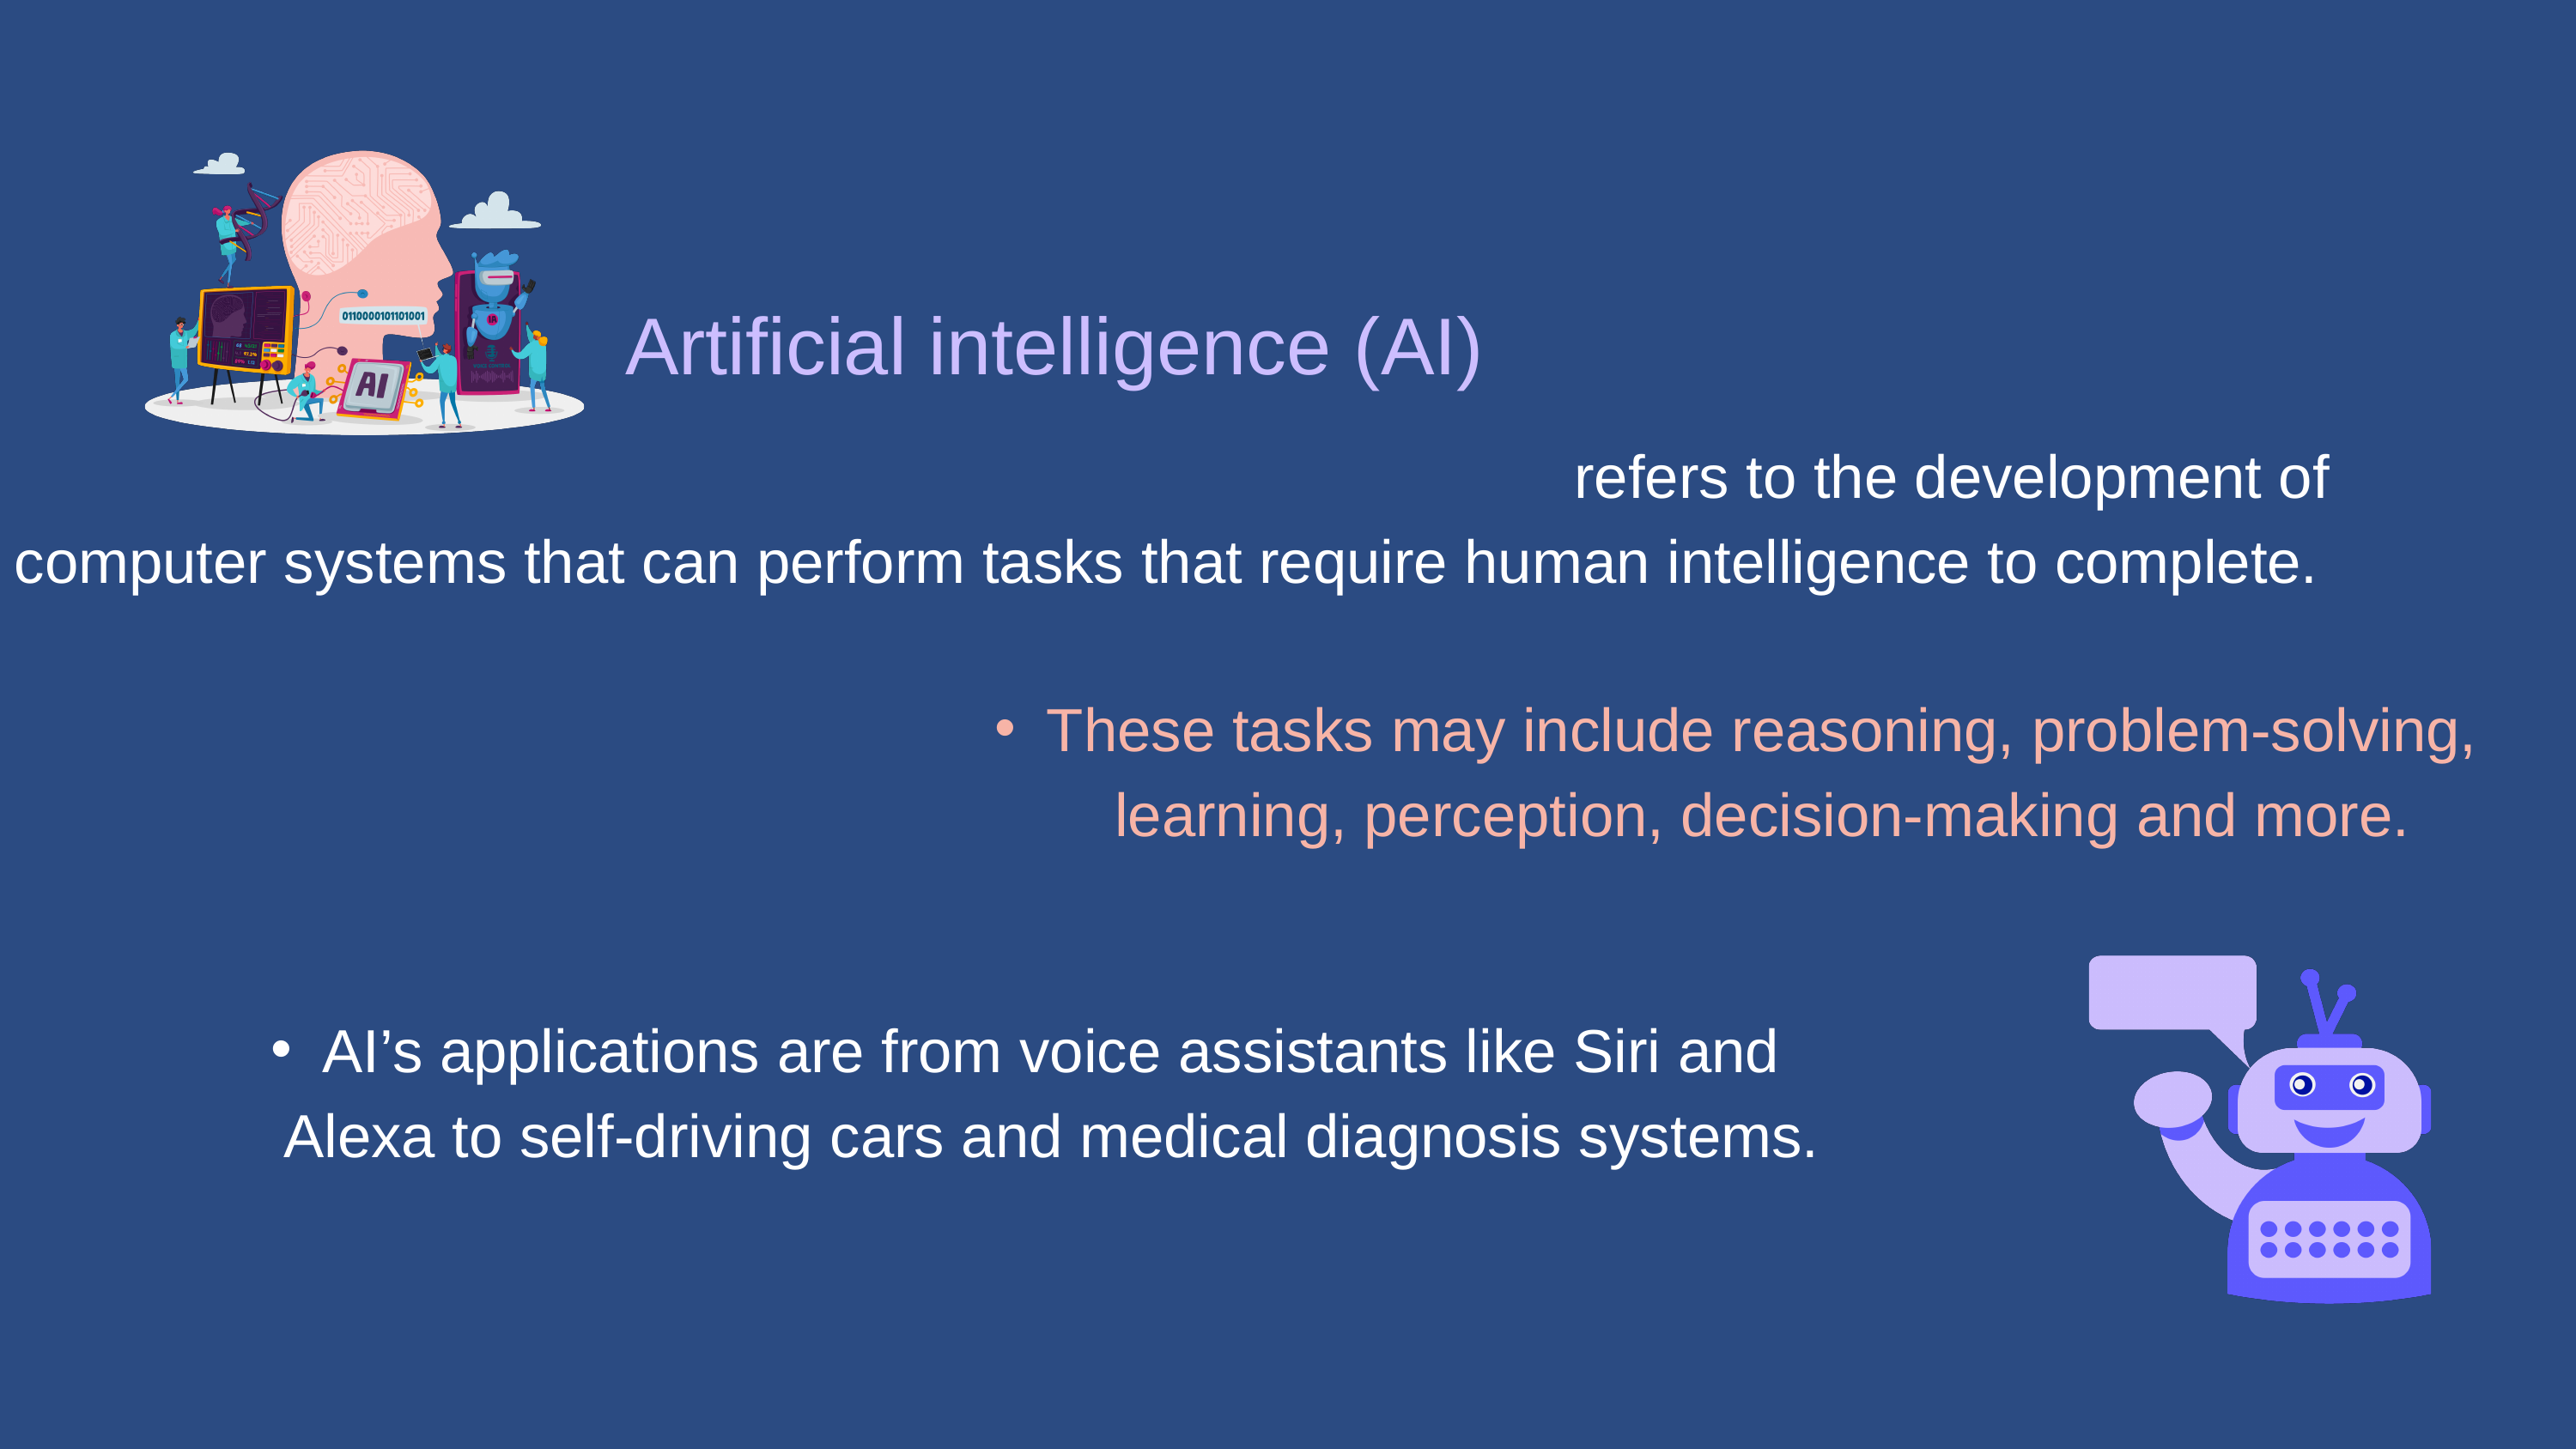

Artificial intelligence (AI)
                                                                                            refers to the development of computer systems that can perform tasks that require human intelligence to complete.
These tasks may include reasoning, problem-solving, learning, perception, decision-making and more.

AI’s applications are from voice assistants like Siri and Alexa to self-driving cars and medical diagnosis systems.